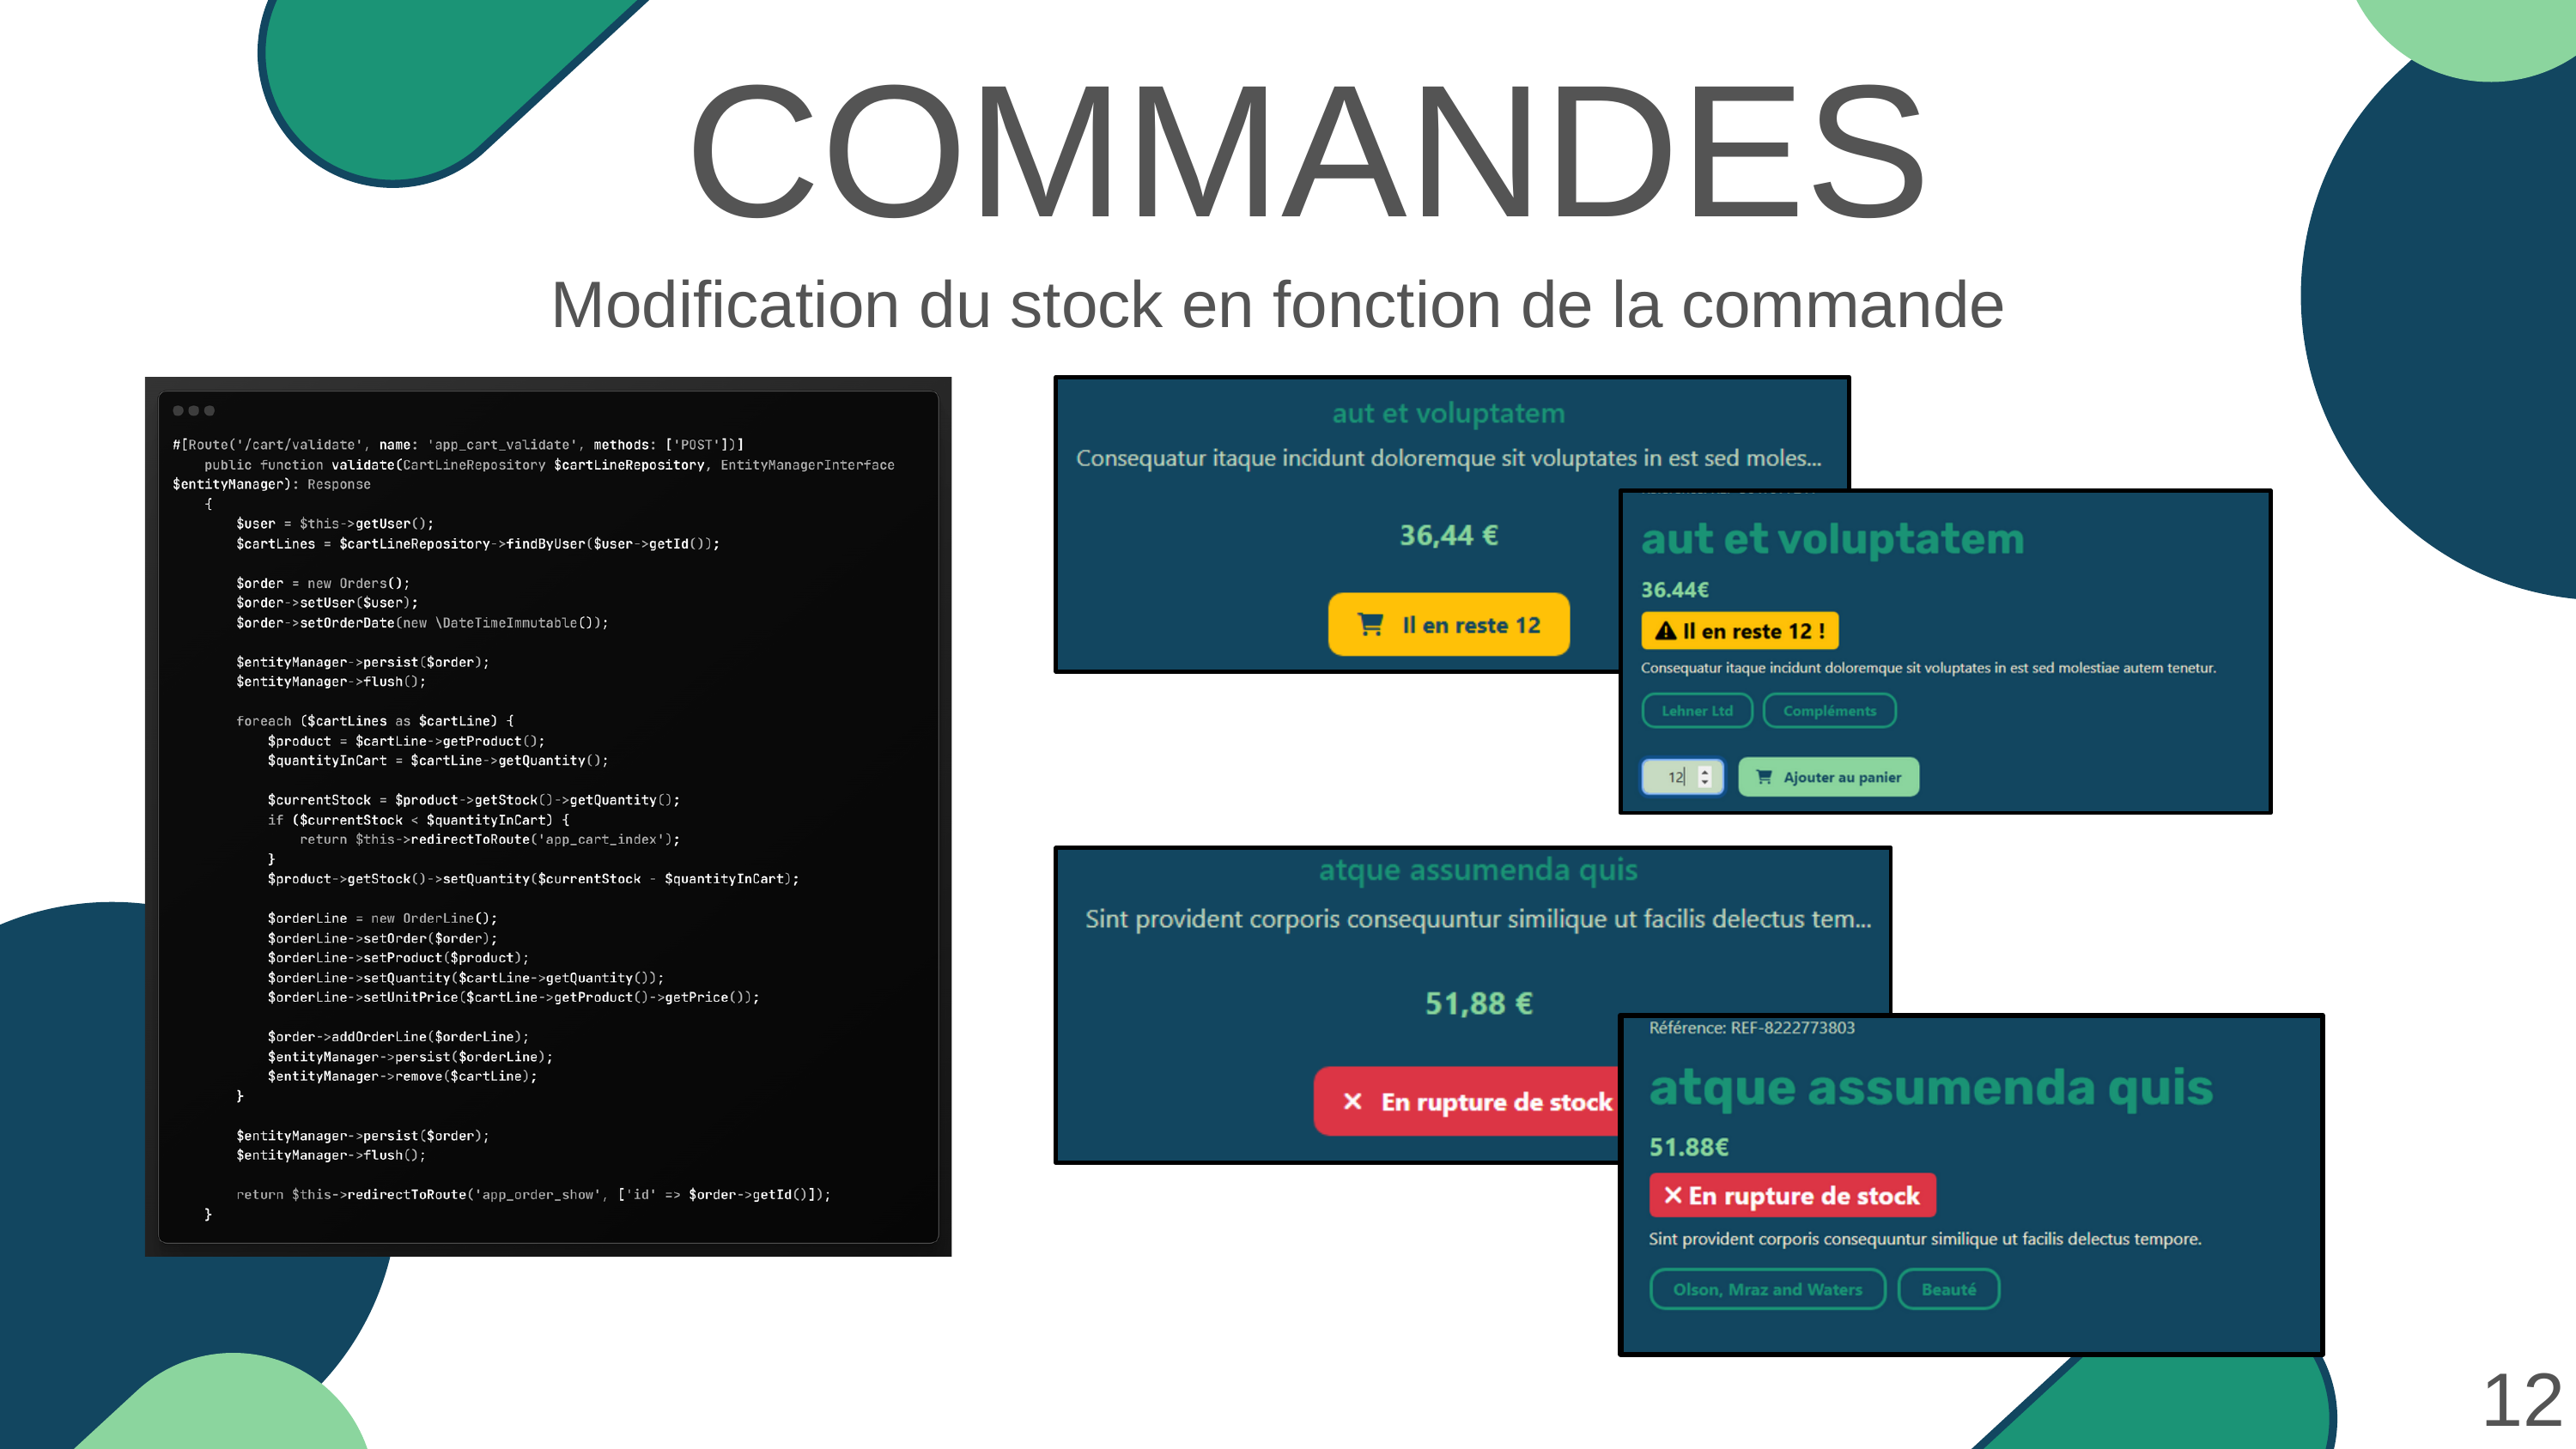

COMMANDES
Modification du stock en fonction de la commande

12